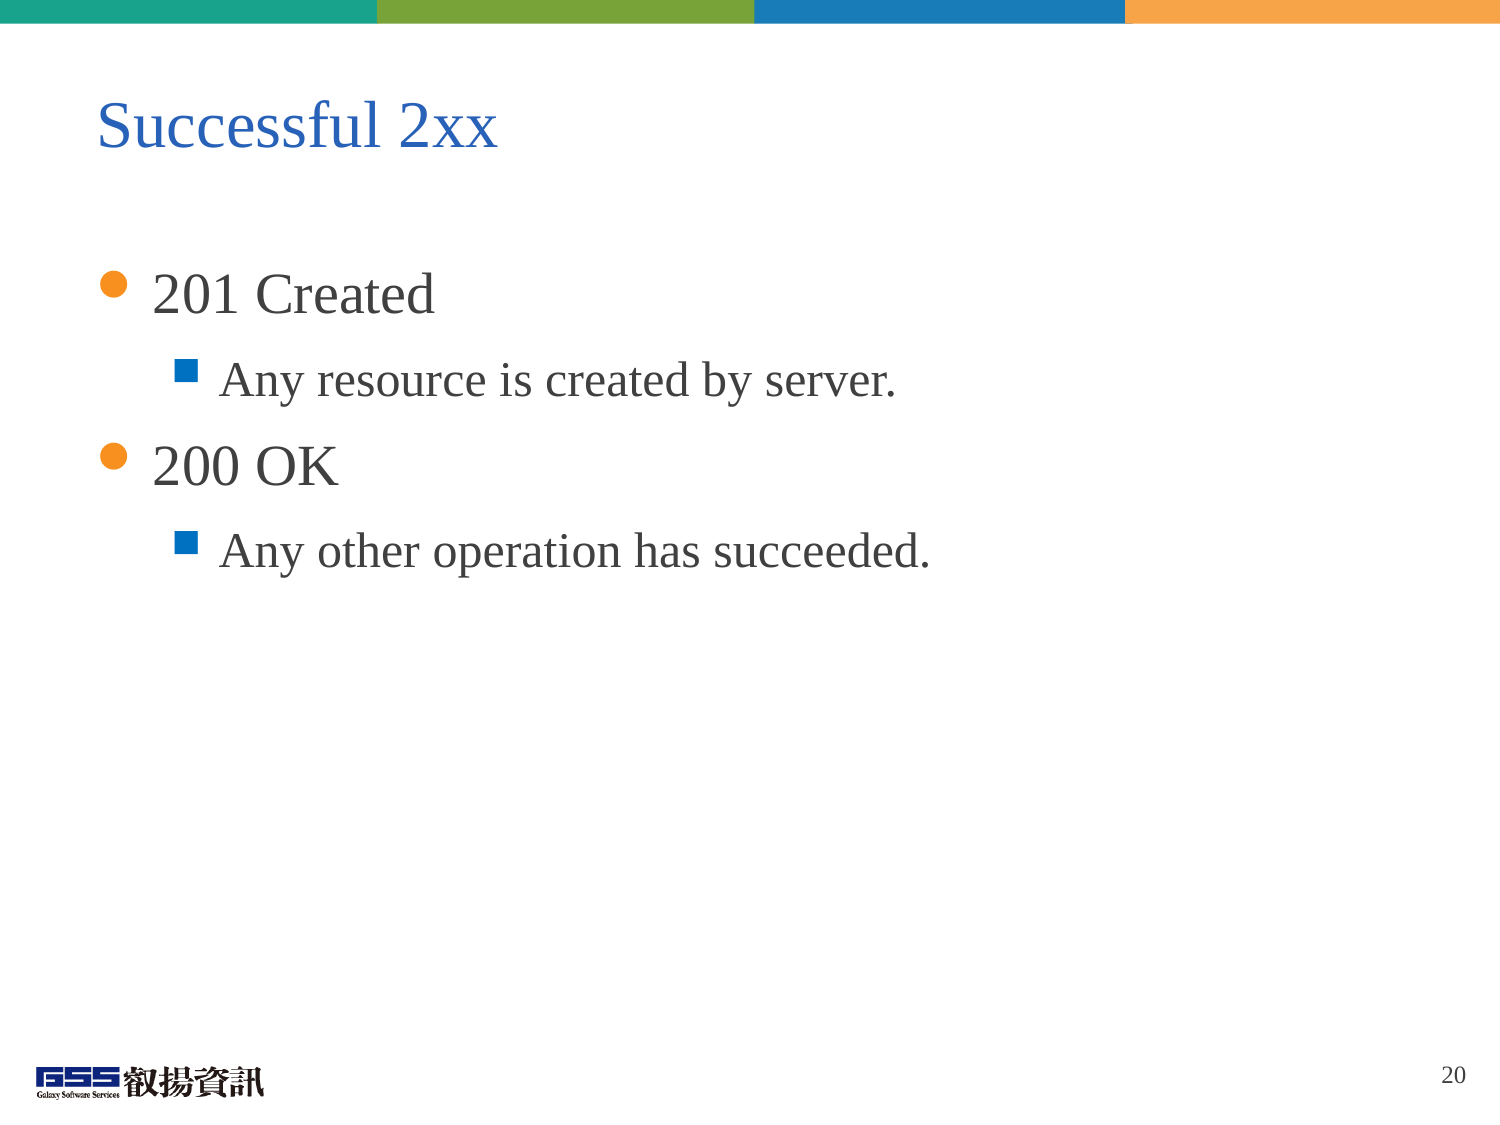

# Successful 2xx
201 Created
Any resource is created by server.
200 OK
Any other operation has succeeded.